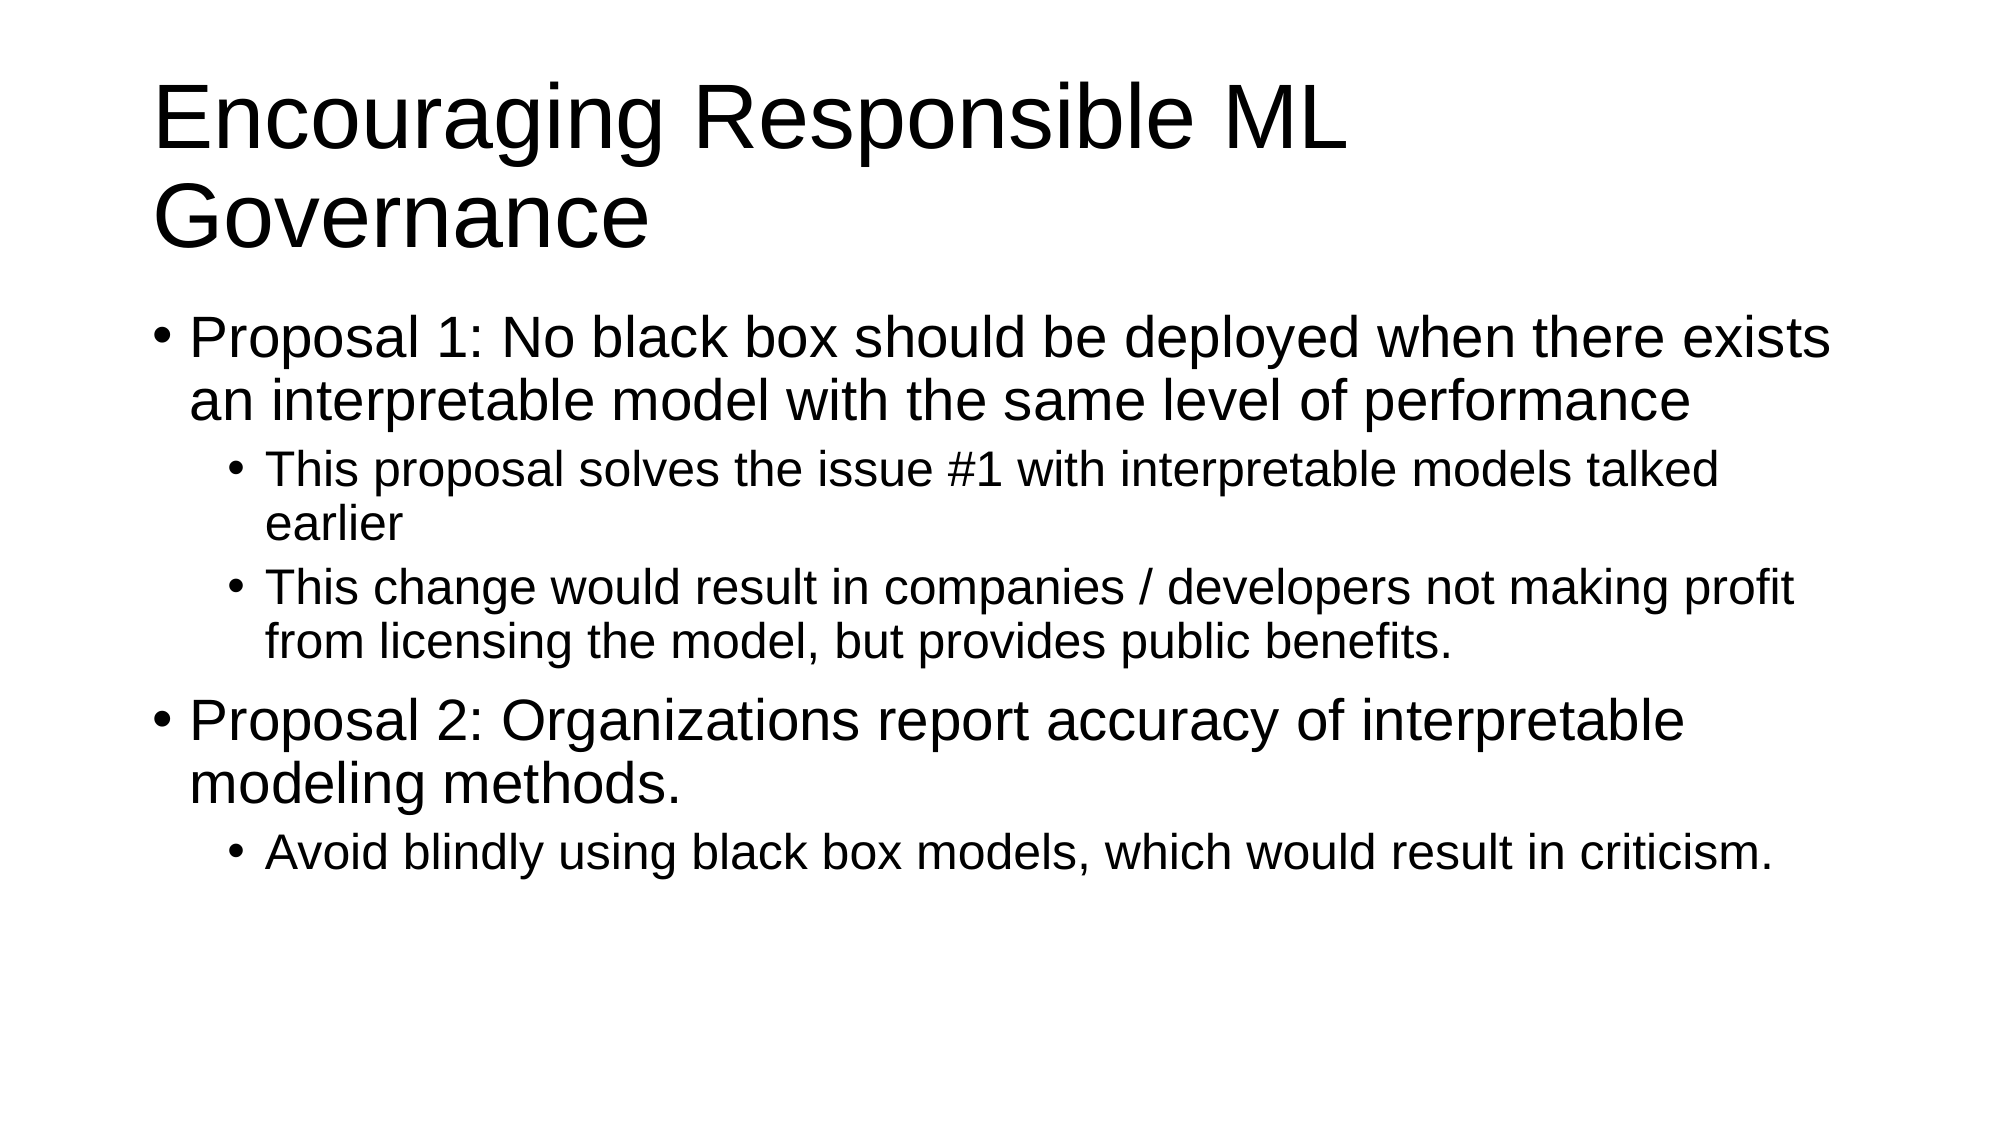

# Encouraging Responsible ML Governance
Proposal 1: No black box should be deployed when there exists an interpretable model with the same level of performance
This proposal solves the issue #1 with interpretable models talked earlier
This change would result in companies / developers not making profit from licensing the model, but provides public benefits.
Proposal 2: Organizations report accuracy of interpretable modeling methods.
Avoid blindly using black box models, which would result in criticism.